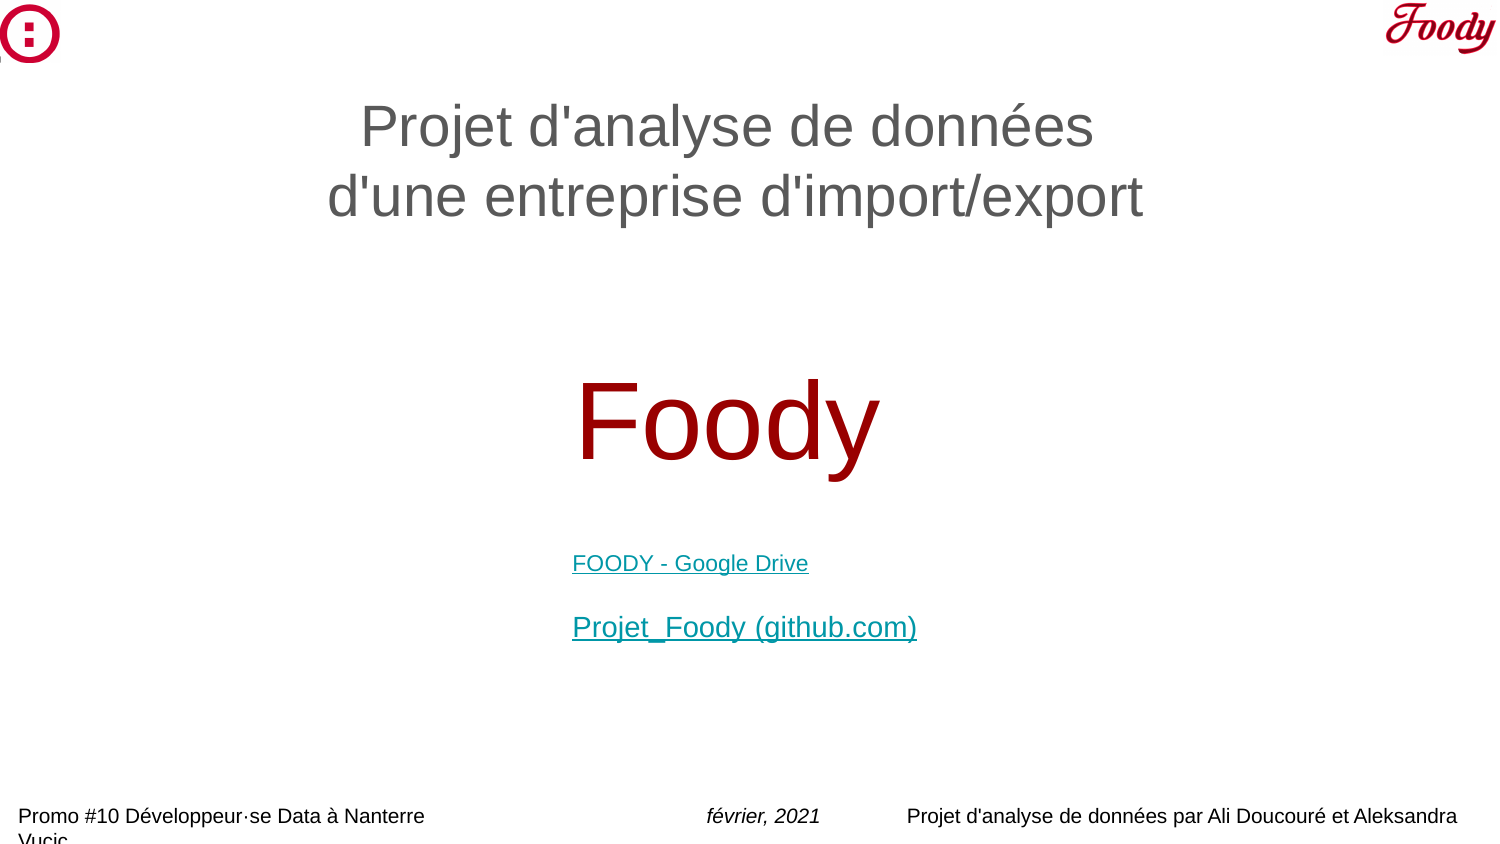

Projet d'analyse de données
 d'une entreprise d'import/export
Foody
FOODY - Google Drive
Projet_Foody (github.com)